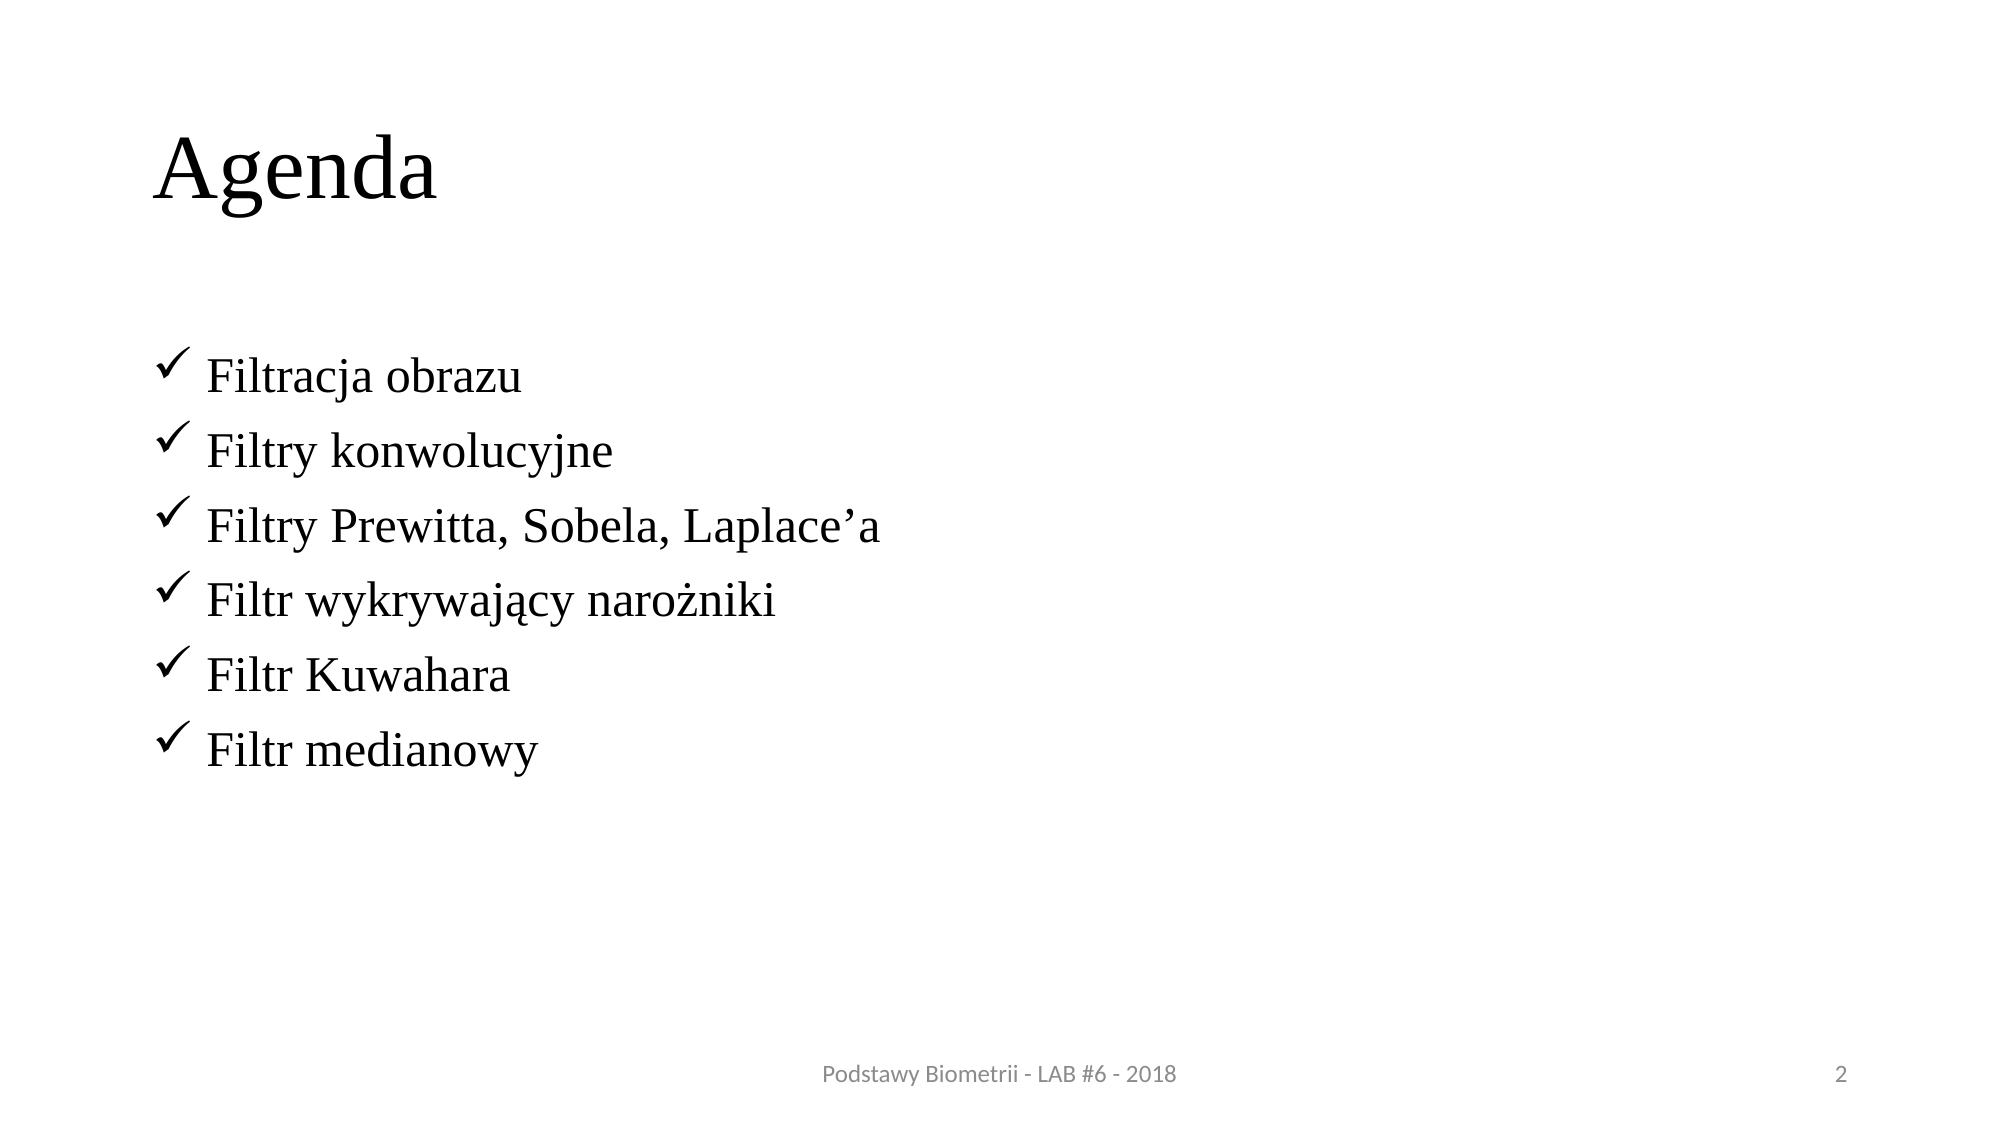

# Agenda
 Filtracja obrazu
 Filtry konwolucyjne
 Filtry Prewitta, Sobela, Laplace’a
 Filtr wykrywający narożniki
 Filtr Kuwahara
 Filtr medianowy
Podstawy Biometrii - LAB #6 - 2018
2